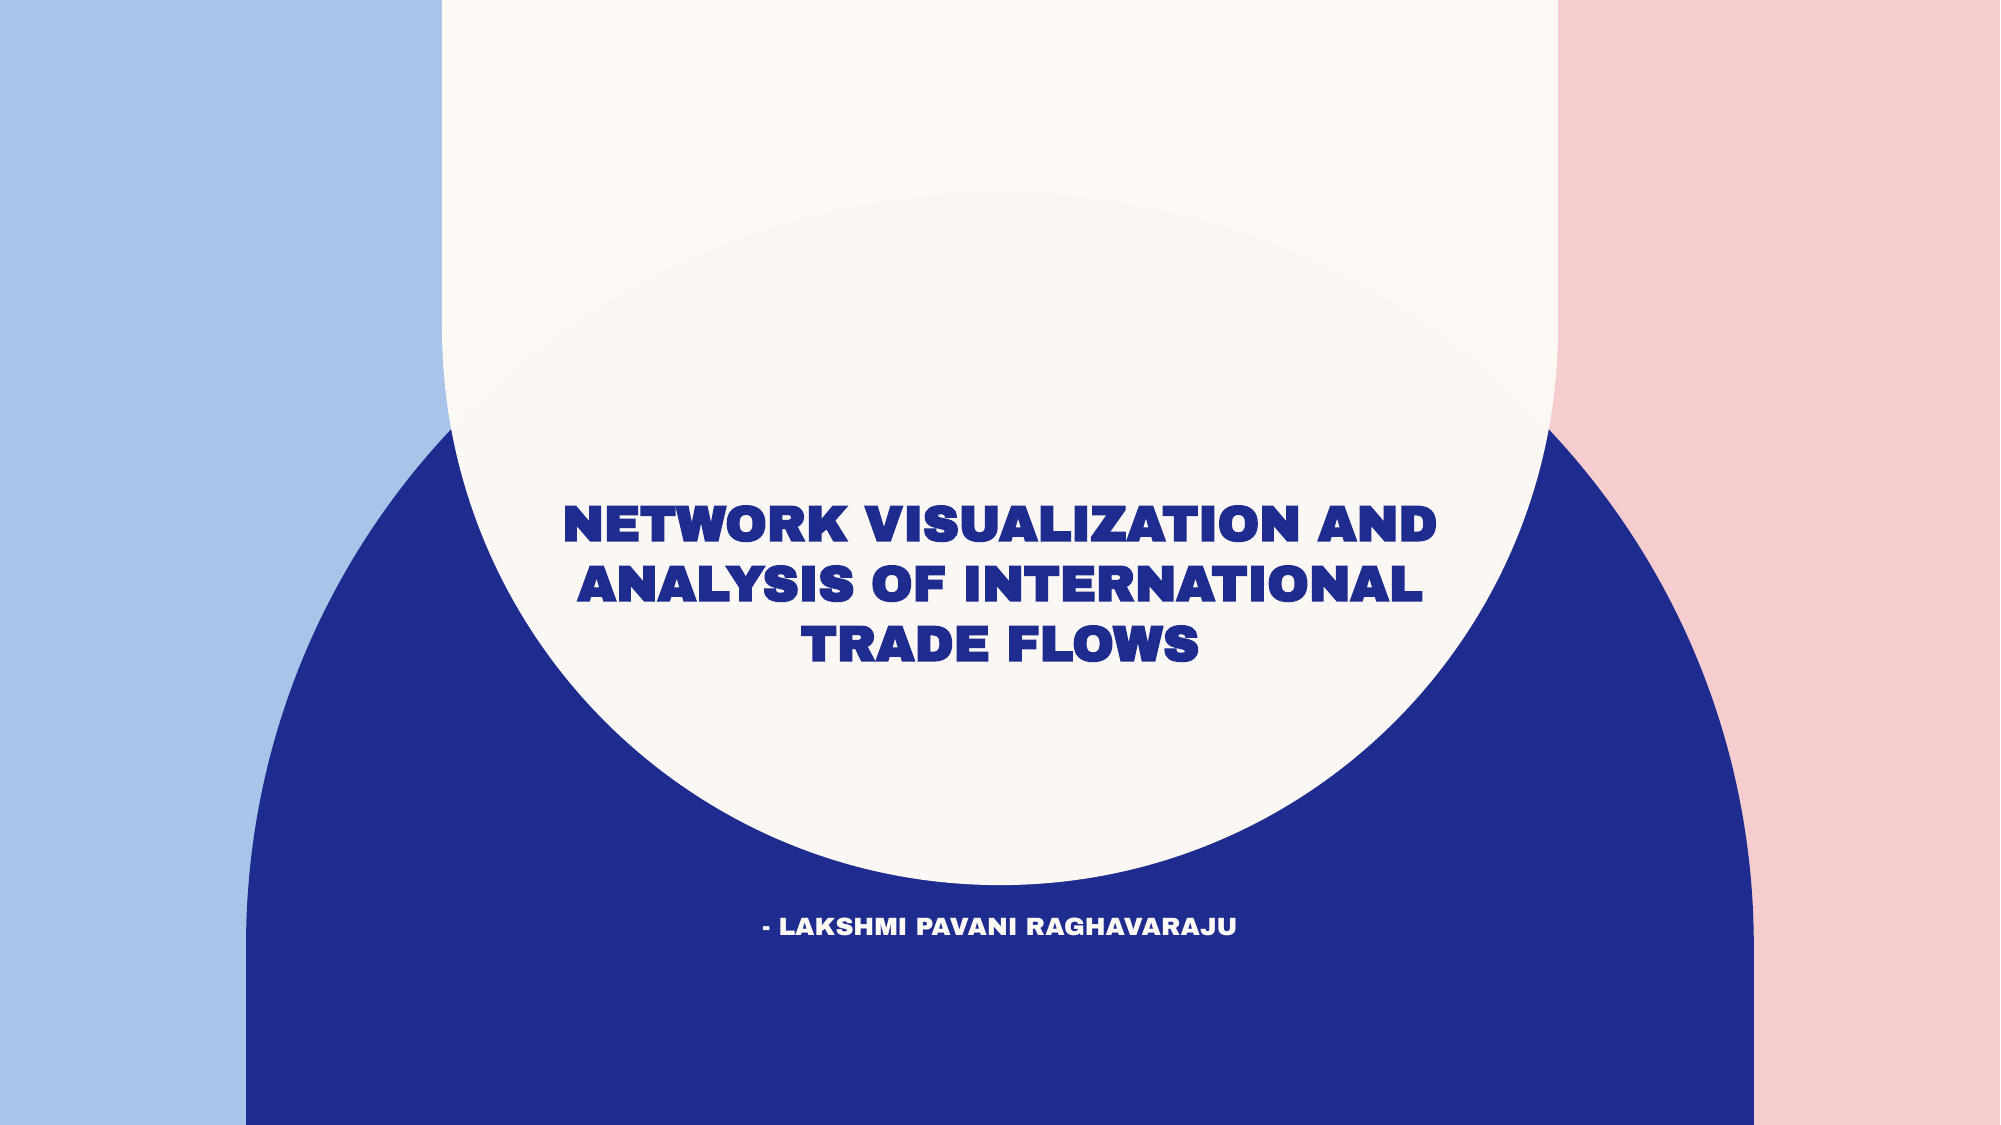

# Network Visualization and Analysis of International Trade Flows - Lakshmi pavani raghavaraju